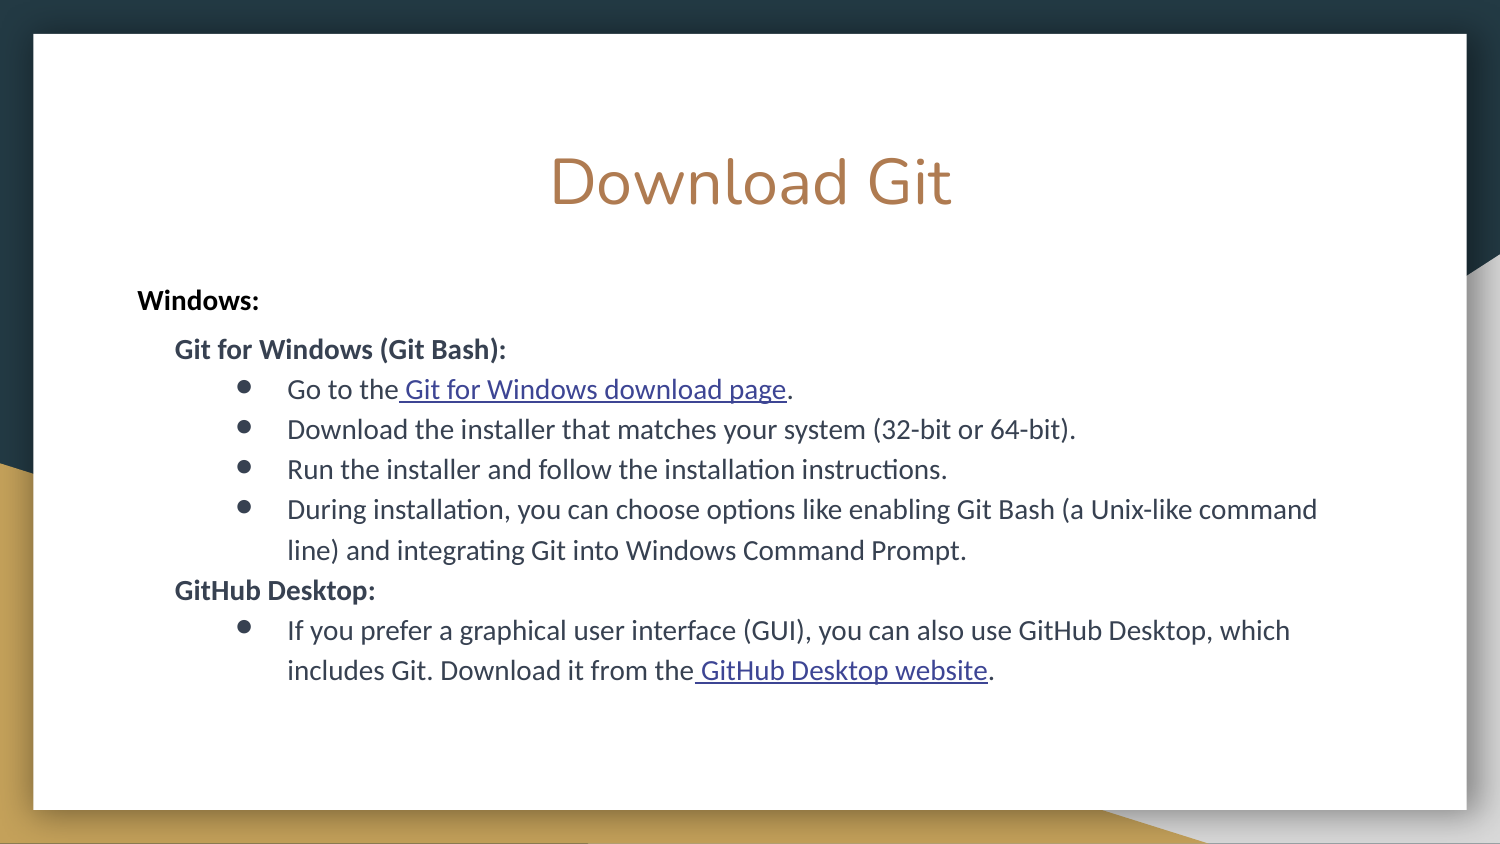

# Download Git
Windows:
Git for Windows (Git Bash):
Go to the Git for Windows download page.
Download the installer that matches your system (32-bit or 64-bit).
Run the installer and follow the installation instructions.
During installation, you can choose options like enabling Git Bash (a Unix-like command line) and integrating Git into Windows Command Prompt.
GitHub Desktop:
If you prefer a graphical user interface (GUI), you can also use GitHub Desktop, which includes Git. Download it from the GitHub Desktop website.